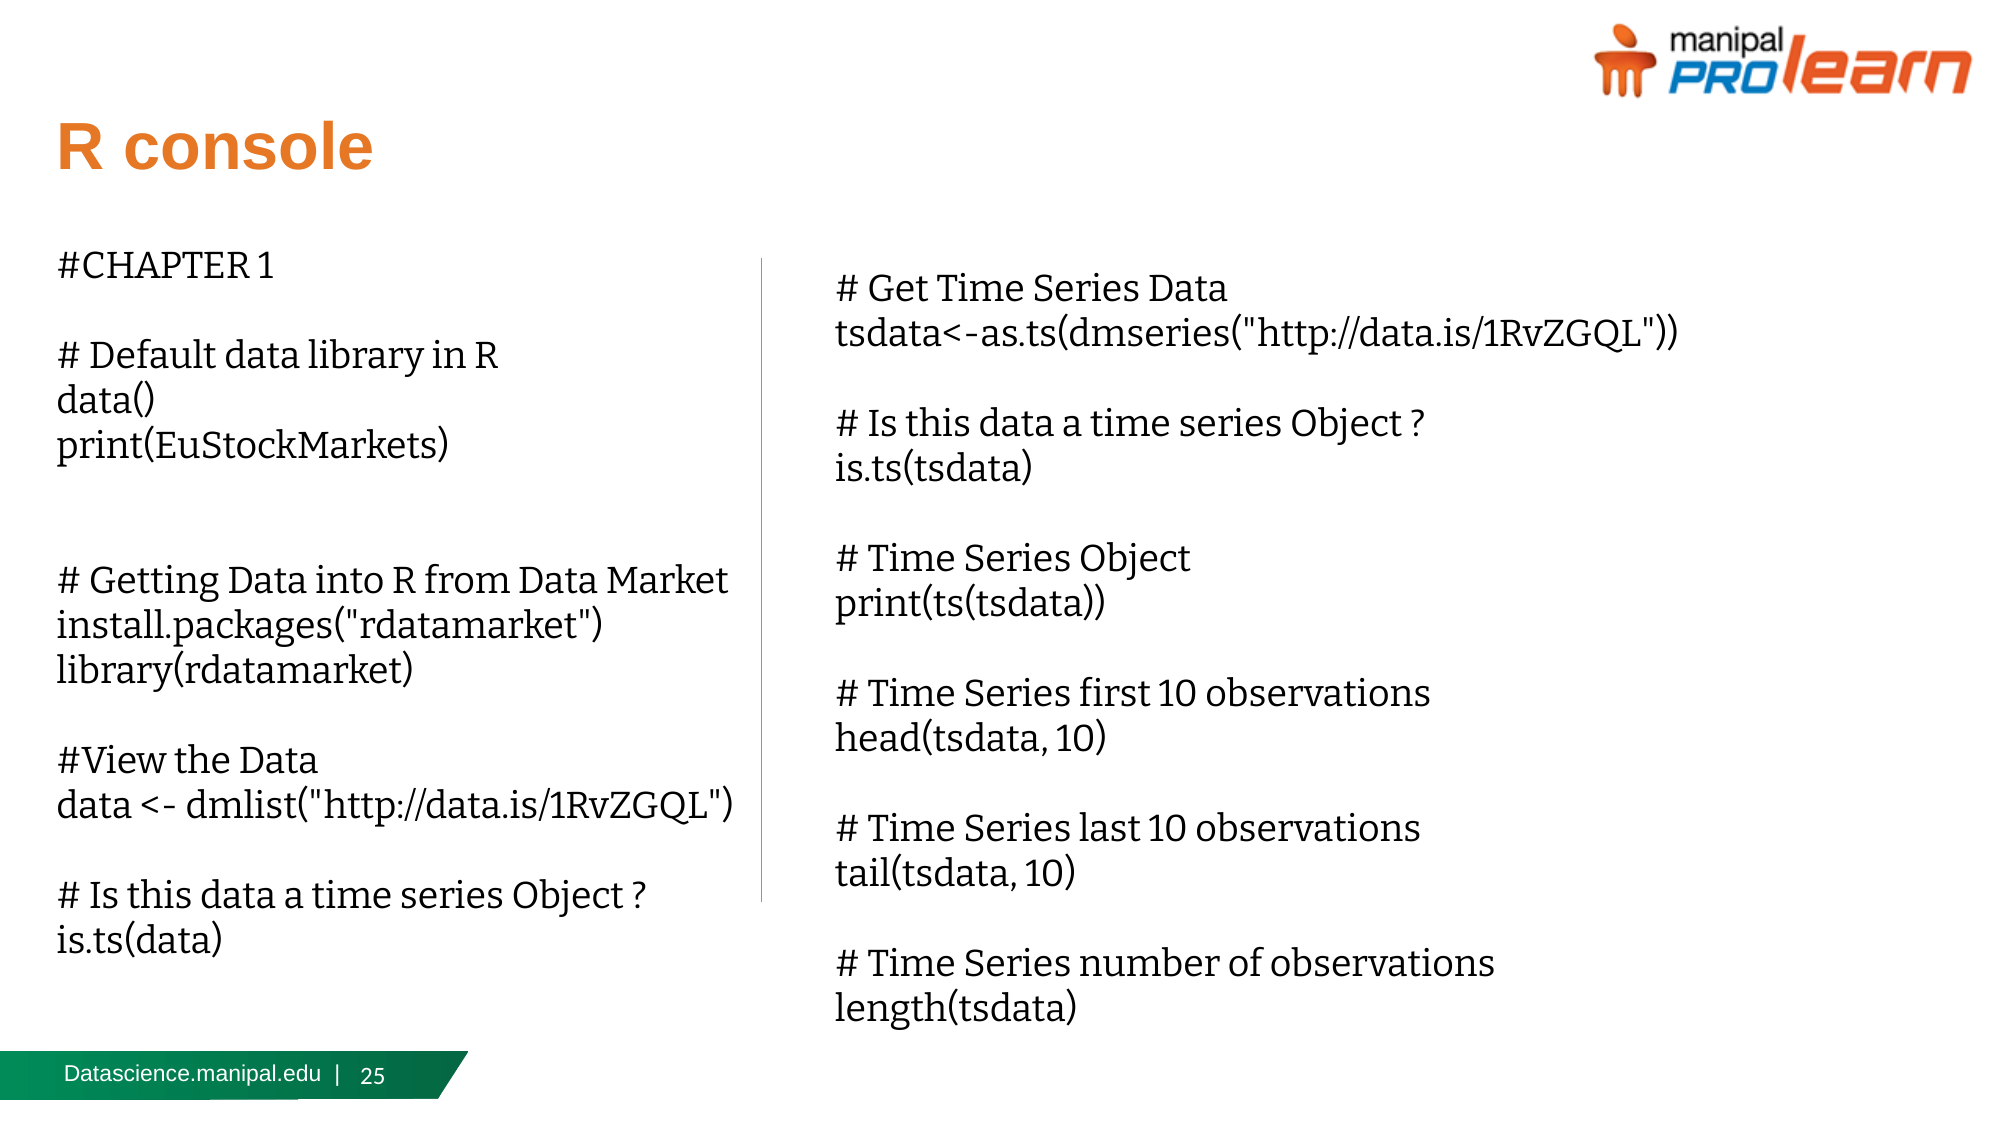

# R console

#CHAPTER 1

# Default data library in R
data()
print(EuStockMarkets)

# Getting Data into R from Data Market
install.packages("rdatamarket")
library(rdatamarket)

#View the Data
data <- dmlist("http://data.is/1RvZGQL")

# Is this data a time series Object ?
is.ts(data)
# Get Time Series Data
tsdata<-as.ts(dmseries("http://data.is/1RvZGQL"))

# Is this data a time series Object ?
is.ts(tsdata)

# Time Series Object
print(ts(tsdata))

# Time Series first 10 observations
head(tsdata, 10)

# Time Series last 10 observations
tail(tsdata, 10)

# Time Series number of observations
length(tsdata)
25